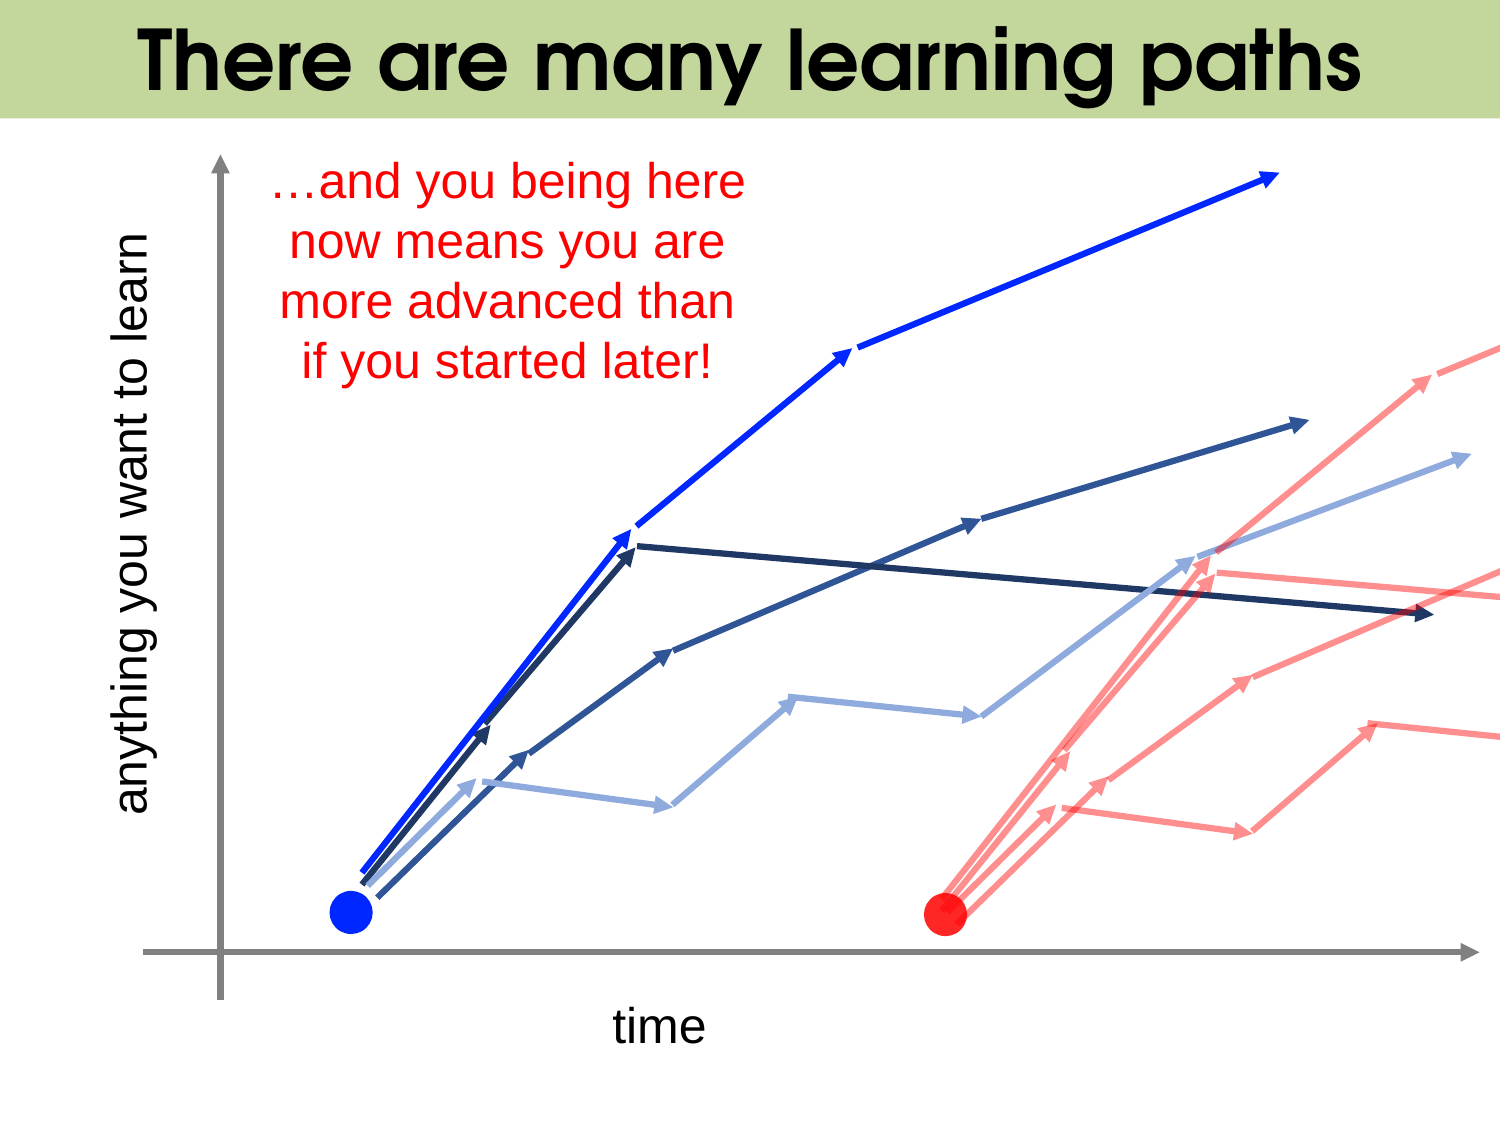

There are many learning paths
…and you being here now means you are more advanced than if you started later!
anything you want to learn

time